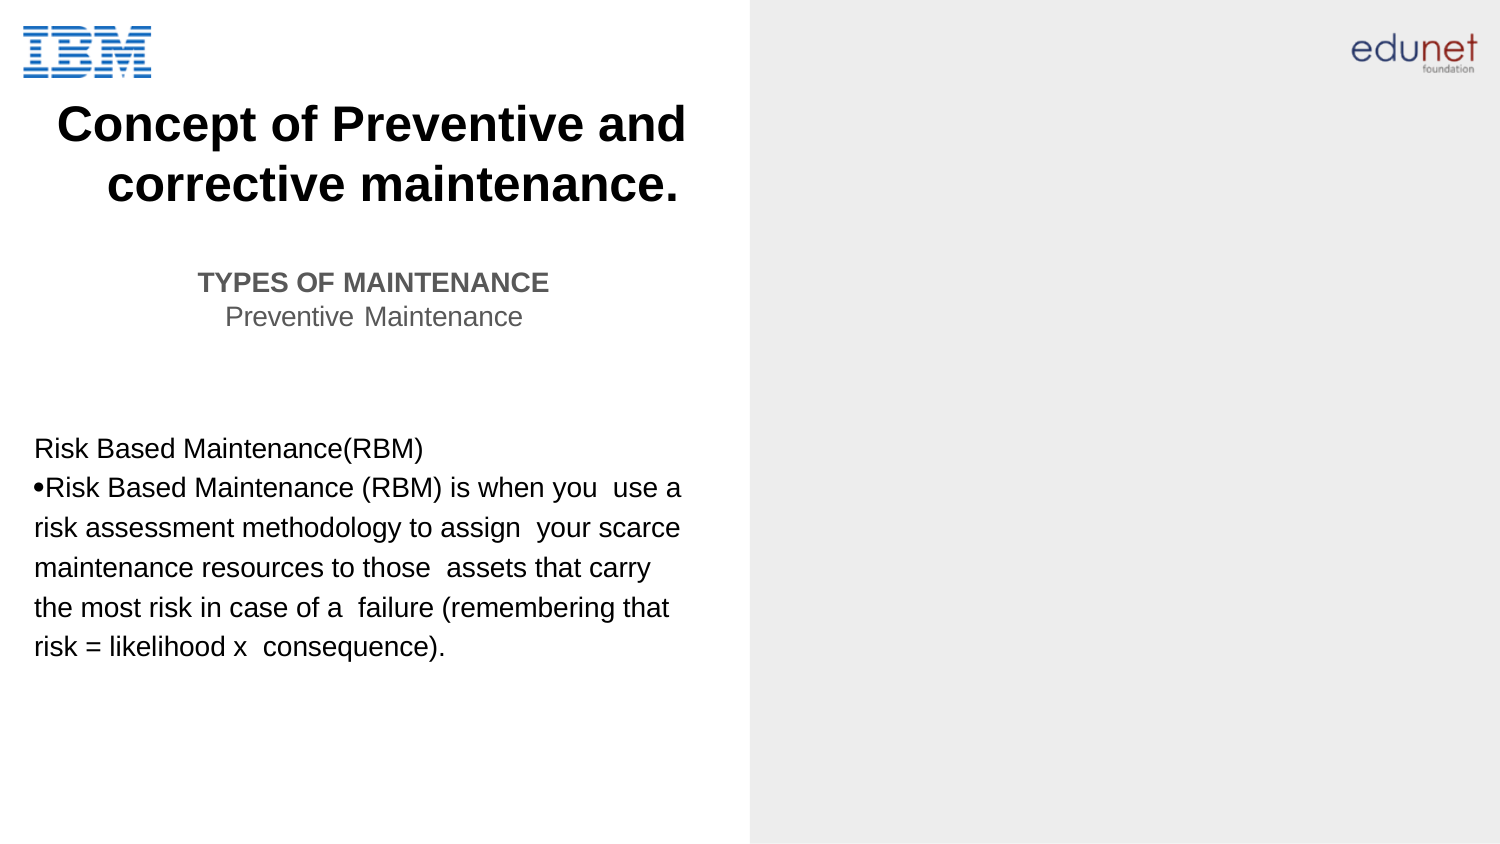

# Concept of Preventive and  corrective maintenance.
TYPES OF MAINTENANCE
Preventive Maintenance
Risk Based Maintenance(RBM)
Risk Based Maintenance (RBM) is when you  use a risk assessment methodology to assign  your scarce maintenance resources to those  assets that carry the most risk in case of a  failure (remembering that risk = likelihood x  consequence).